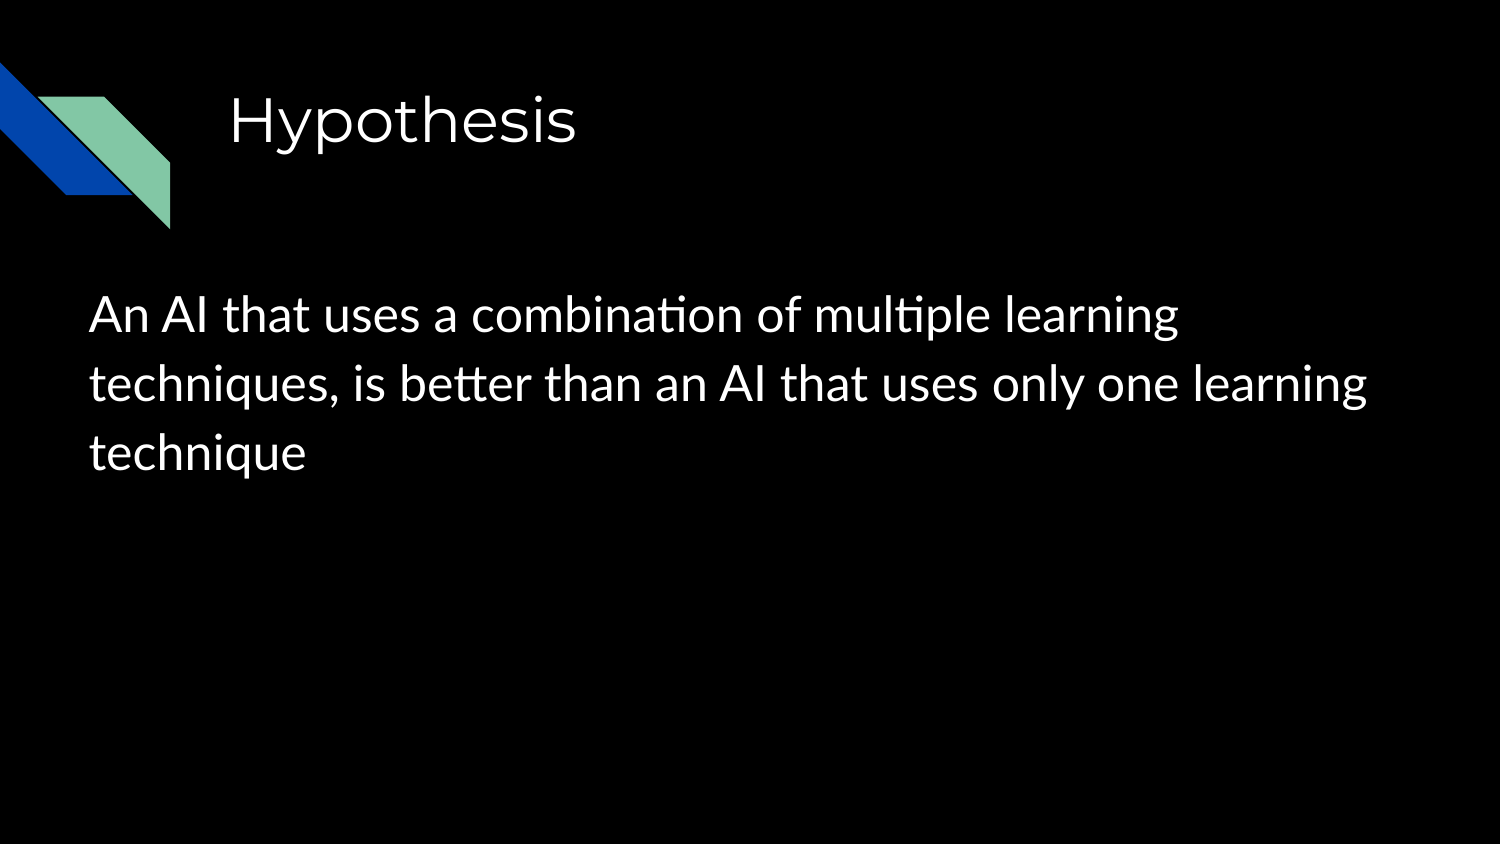

# Hypothesis
An AI that uses a combination of multiple learning techniques, is better than an AI that uses only one learning technique